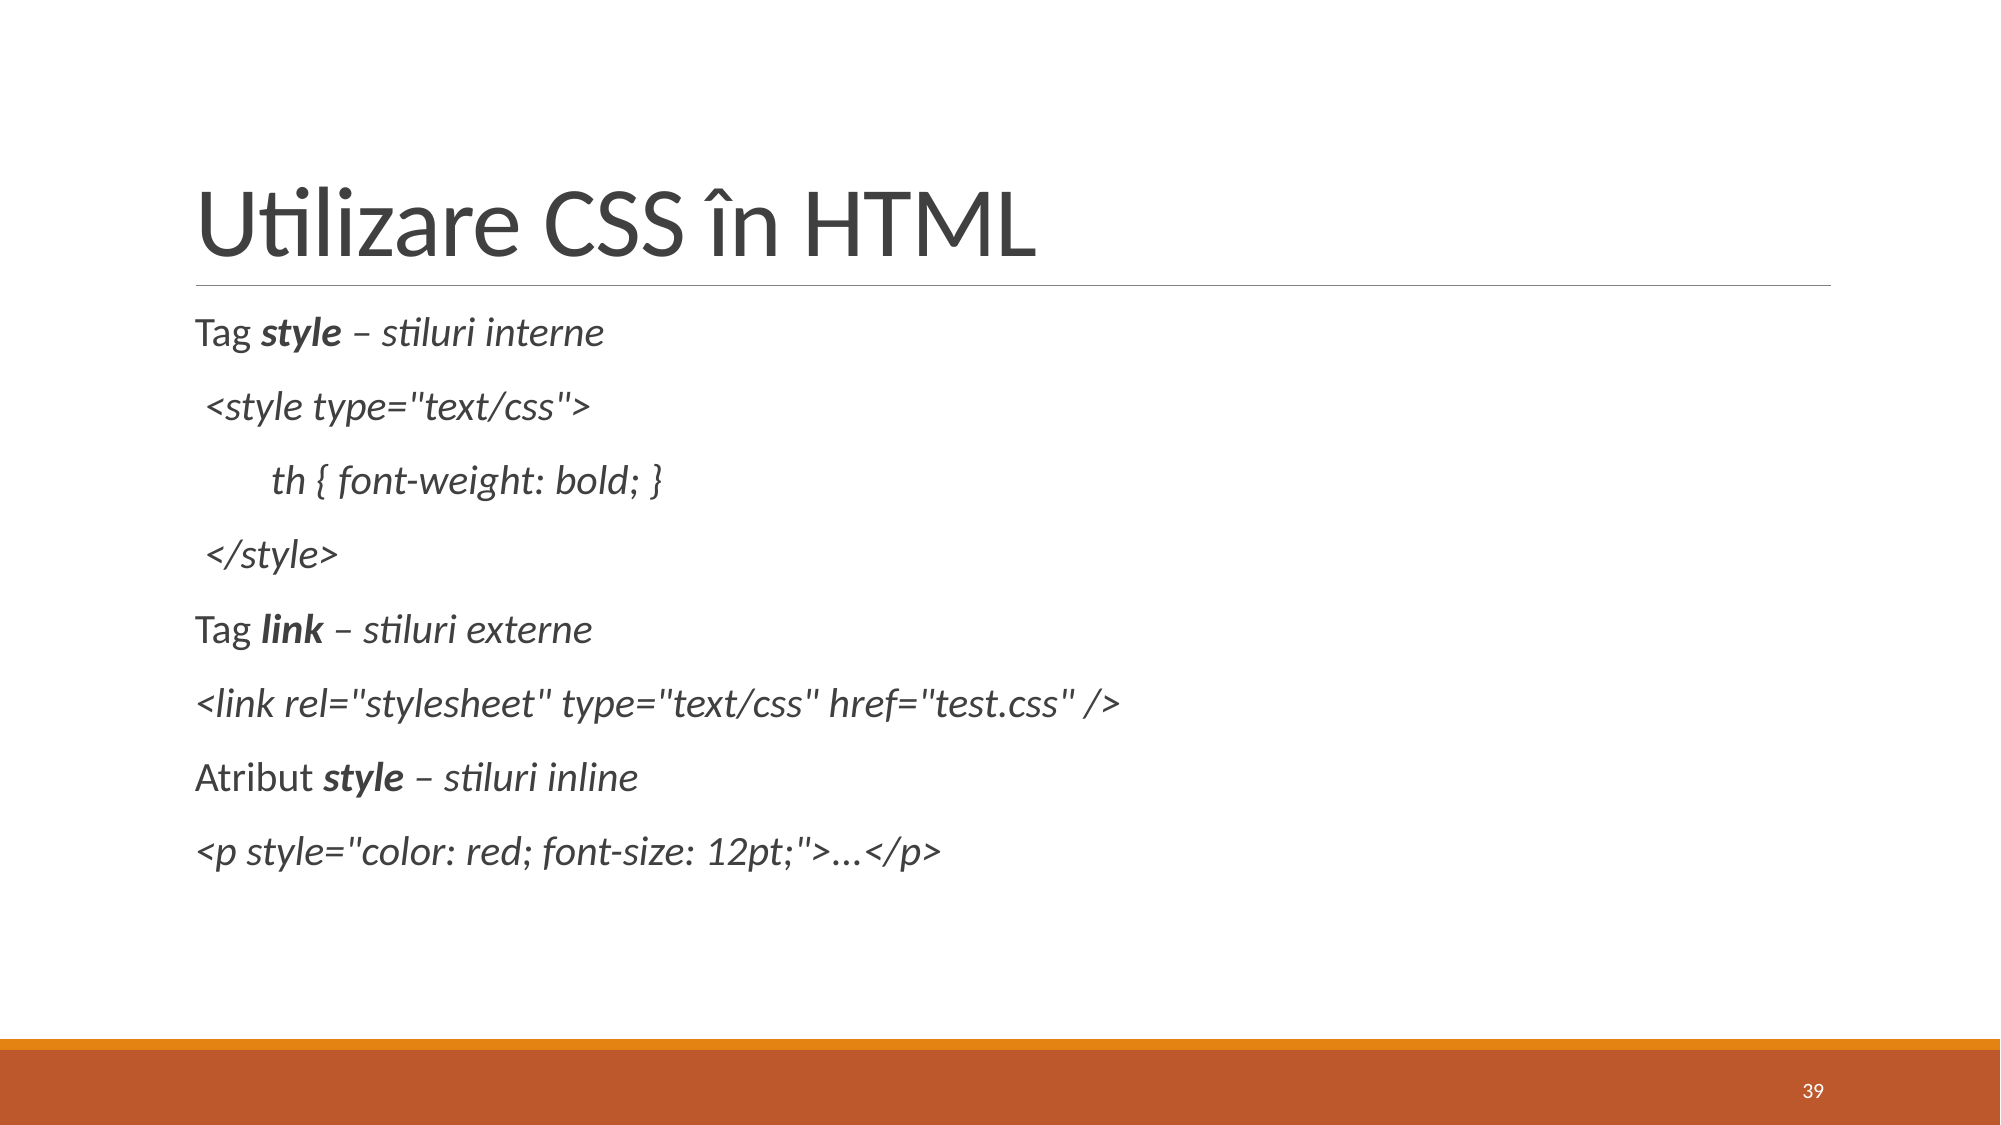

# Utilizare CSS în HTML
Tag style – stiluri interne
 <style type="text/css">
        th { font-weight: bold; }
 </style>
Tag link – stiluri externe
<link rel="stylesheet" type="text/css" href="test.css" />
Atribut style – stiluri inline
<p style="color: red; font-size: 12pt;">...</p>
39